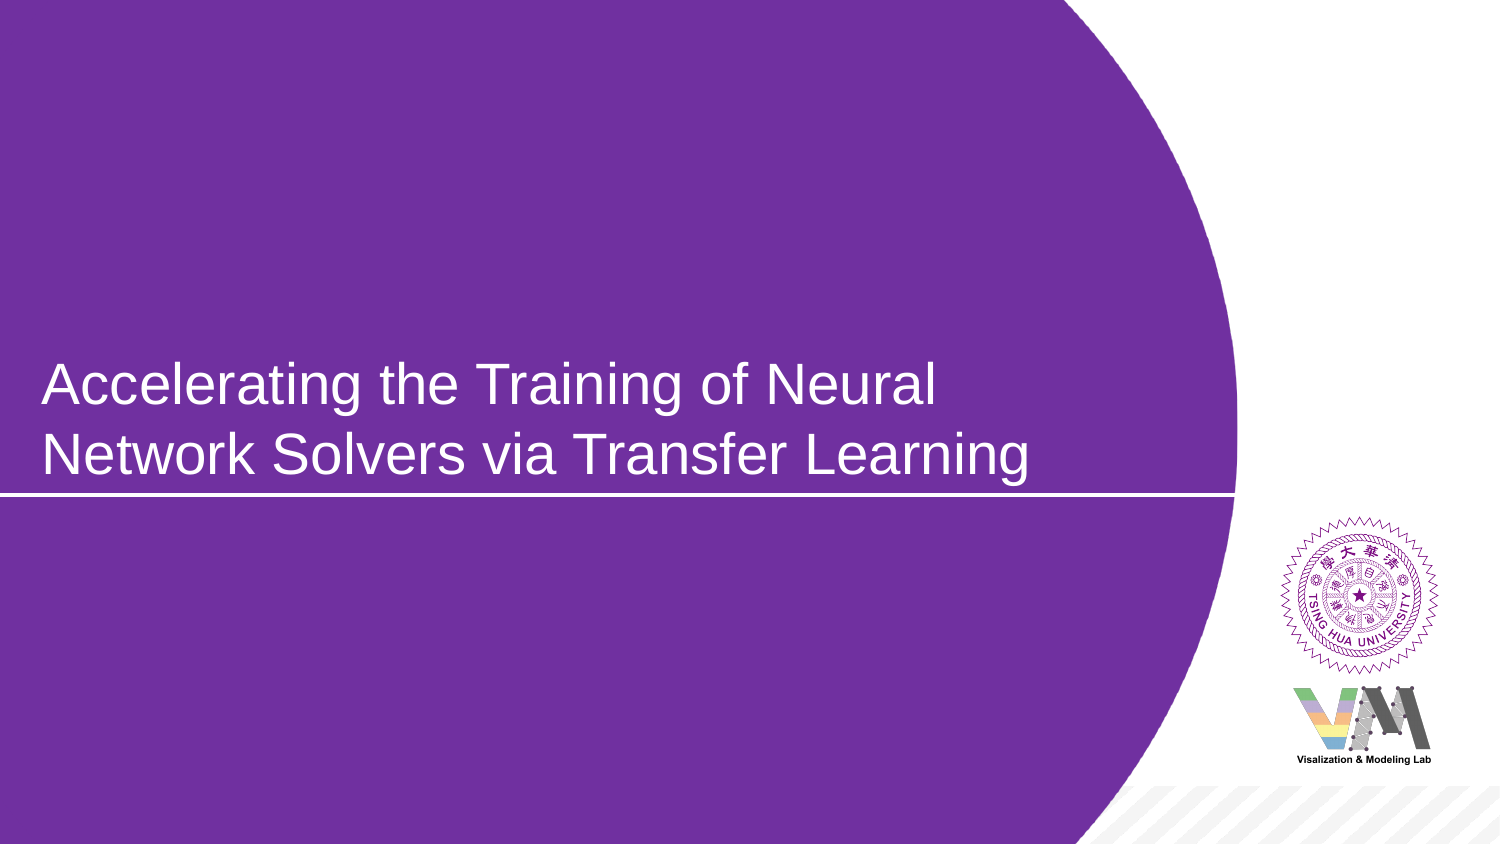

# Accelerating the Training of Neural
Network Solvers via Transfer Learning